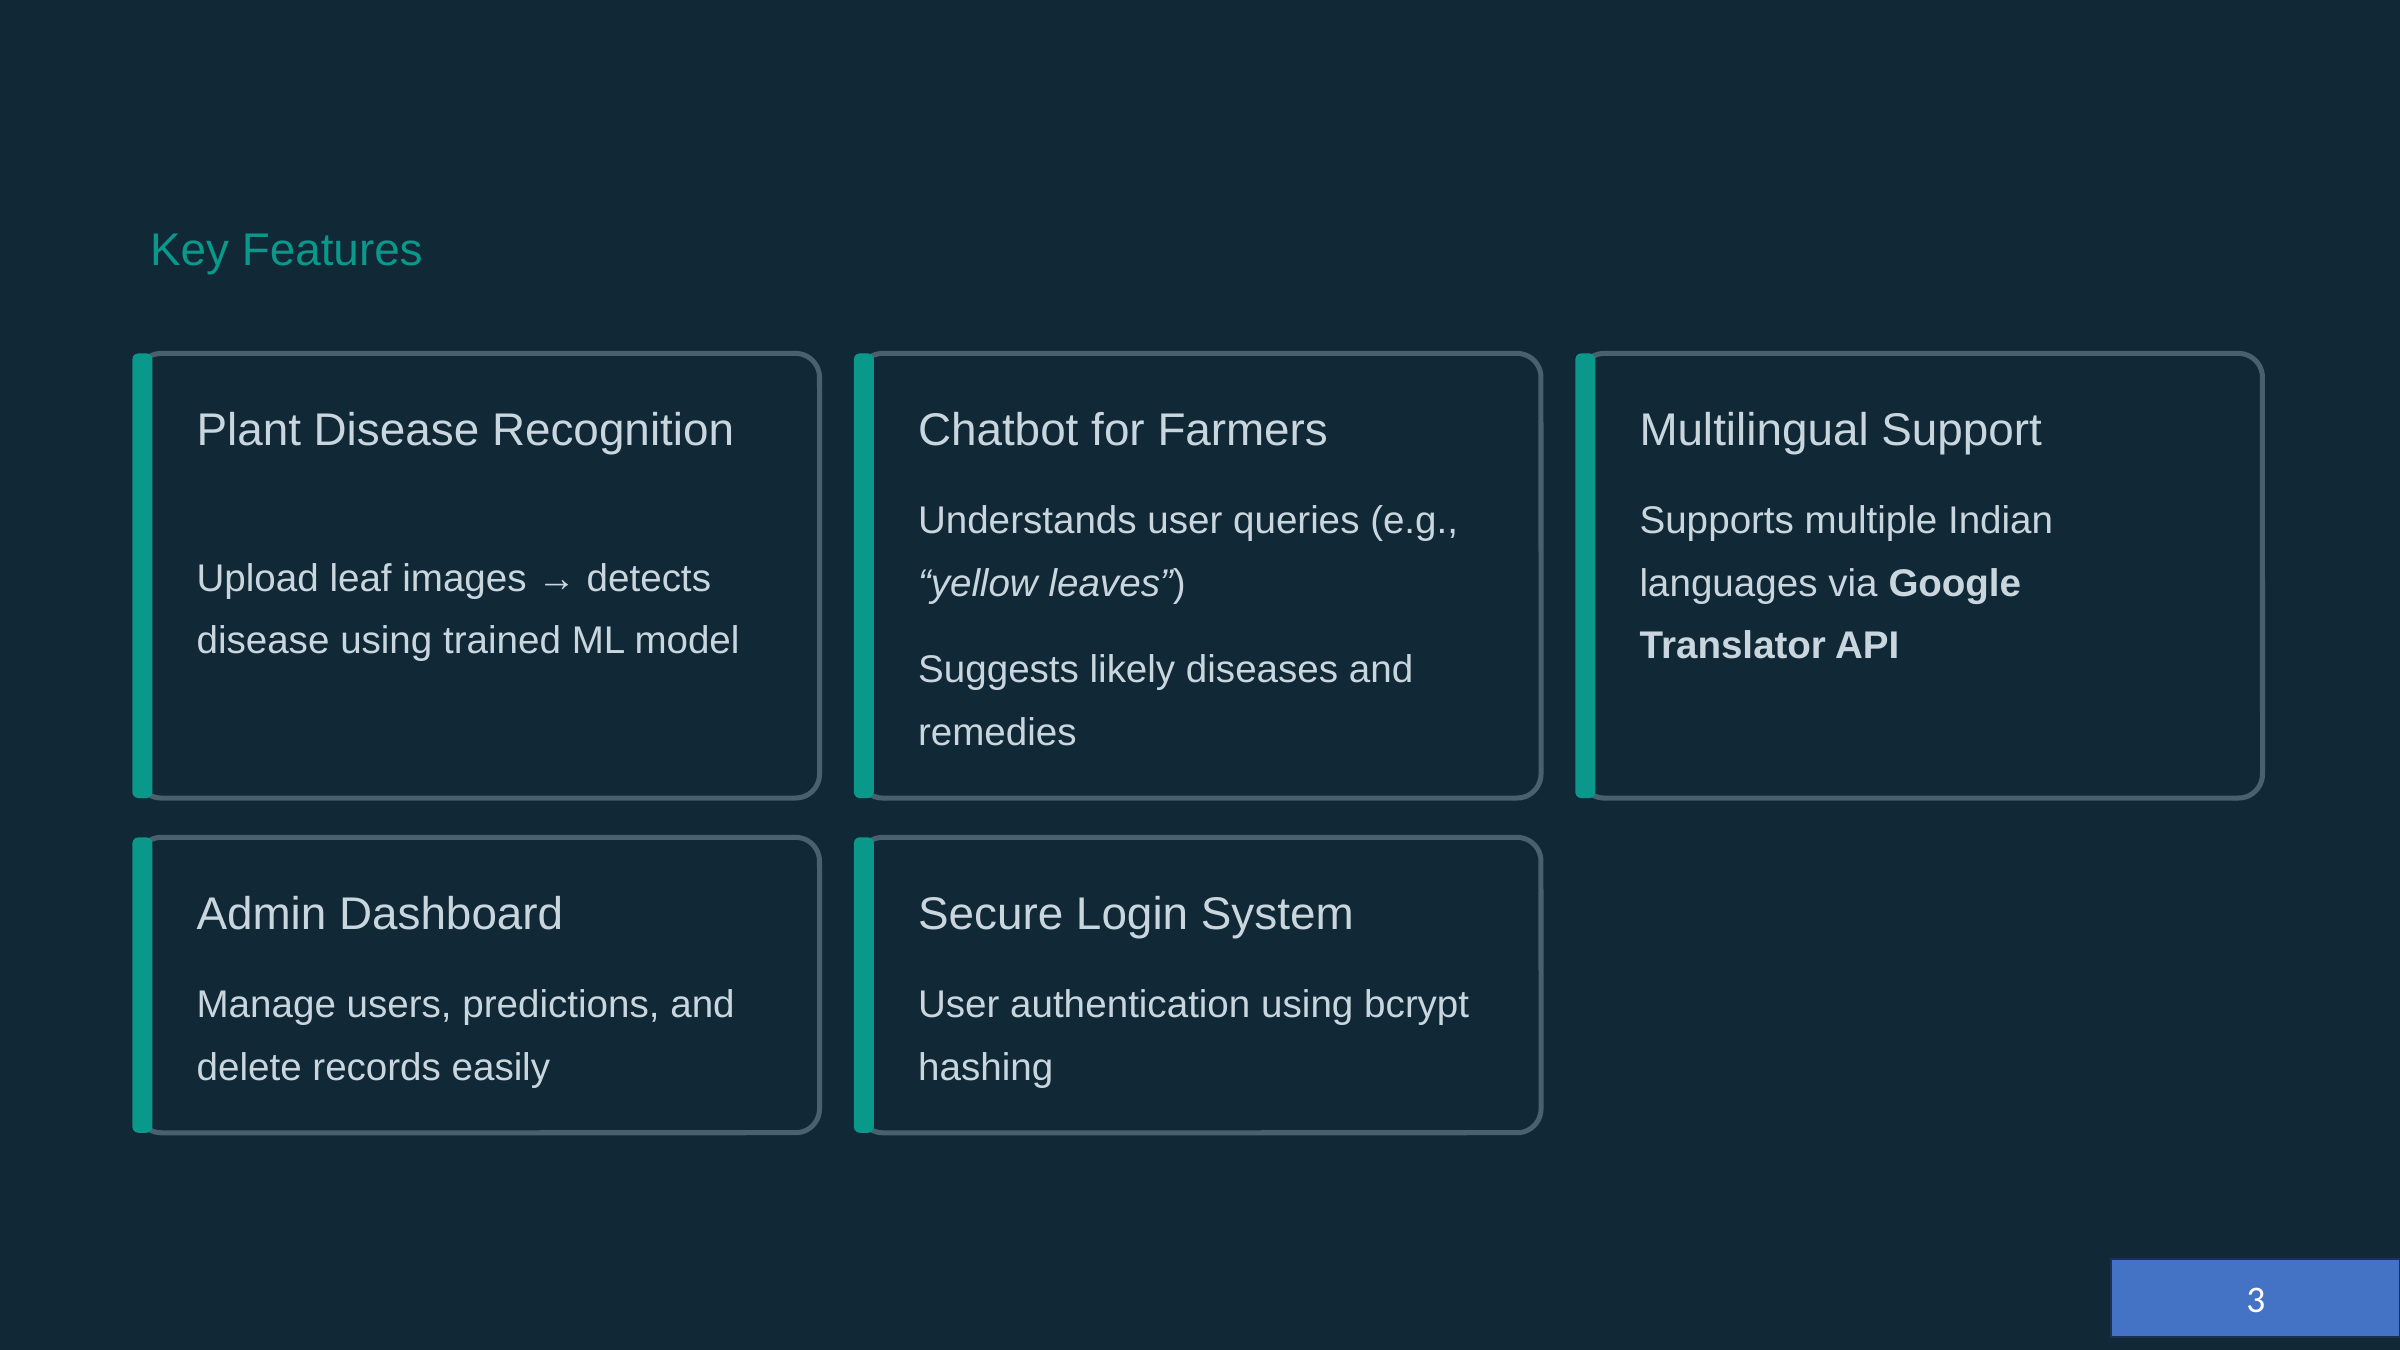

Key Features

Plant Disease Recognition
Chatbot for Farmers
Multilingual Support
Understands user queries (e.g., “yellow leaves”)
Supports multiple Indian languages via Google Translator API
Upload leaf images → detects disease using trained ML model
Suggests likely diseases and remedies

Admin Dashboard
Secure Login System
Manage users, predictions, and delete records easily
User authentication using bcrypt hashing
3